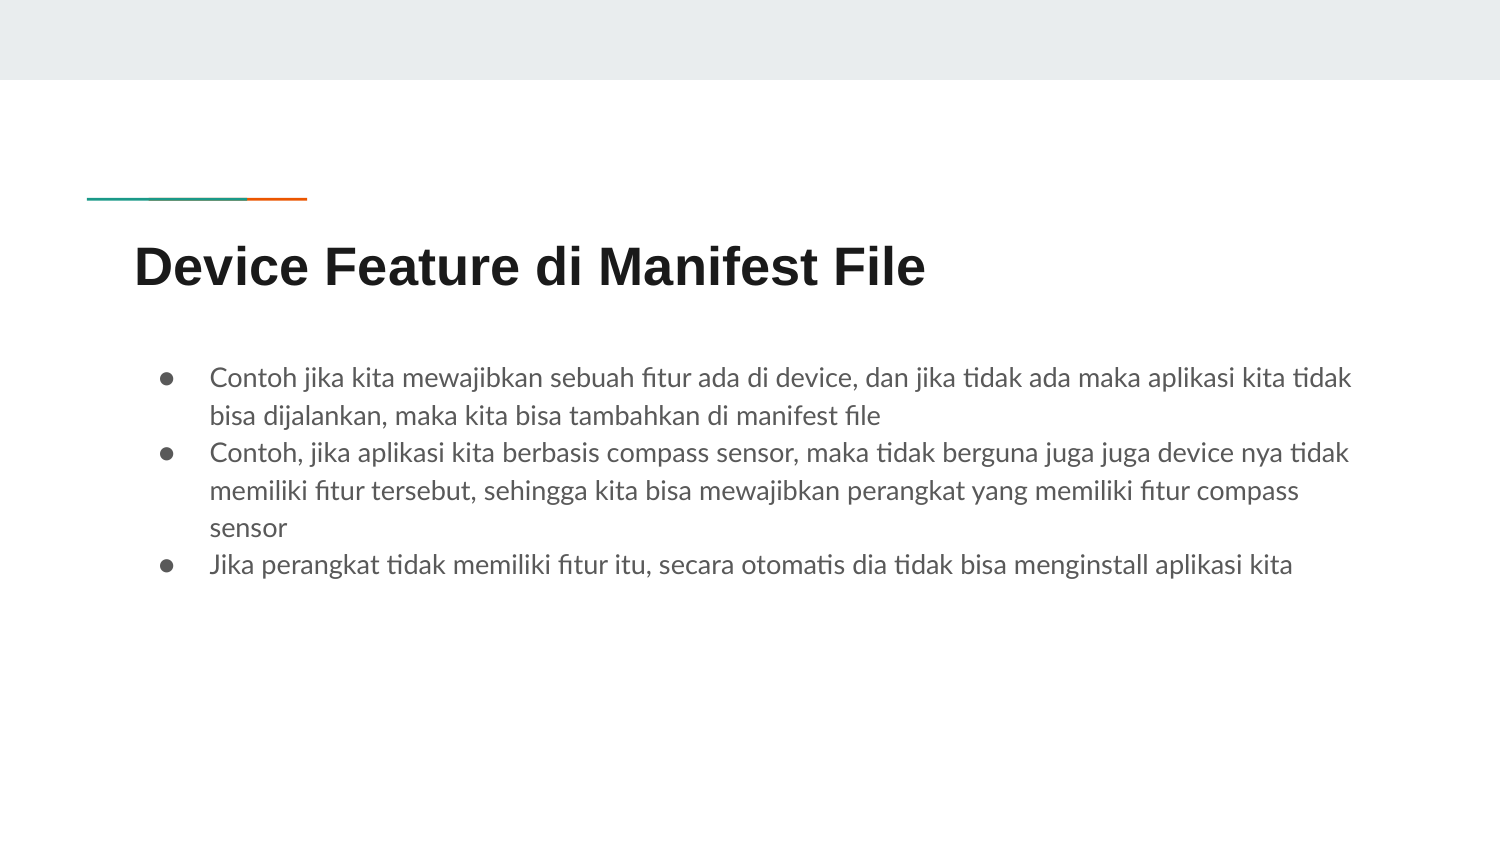

# Device Feature di Manifest File
Contoh jika kita mewajibkan sebuah fitur ada di device, dan jika tidak ada maka aplikasi kita tidak bisa dijalankan, maka kita bisa tambahkan di manifest file
Contoh, jika aplikasi kita berbasis compass sensor, maka tidak berguna juga juga device nya tidak memiliki fitur tersebut, sehingga kita bisa mewajibkan perangkat yang memiliki fitur compass sensor
Jika perangkat tidak memiliki fitur itu, secara otomatis dia tidak bisa menginstall aplikasi kita